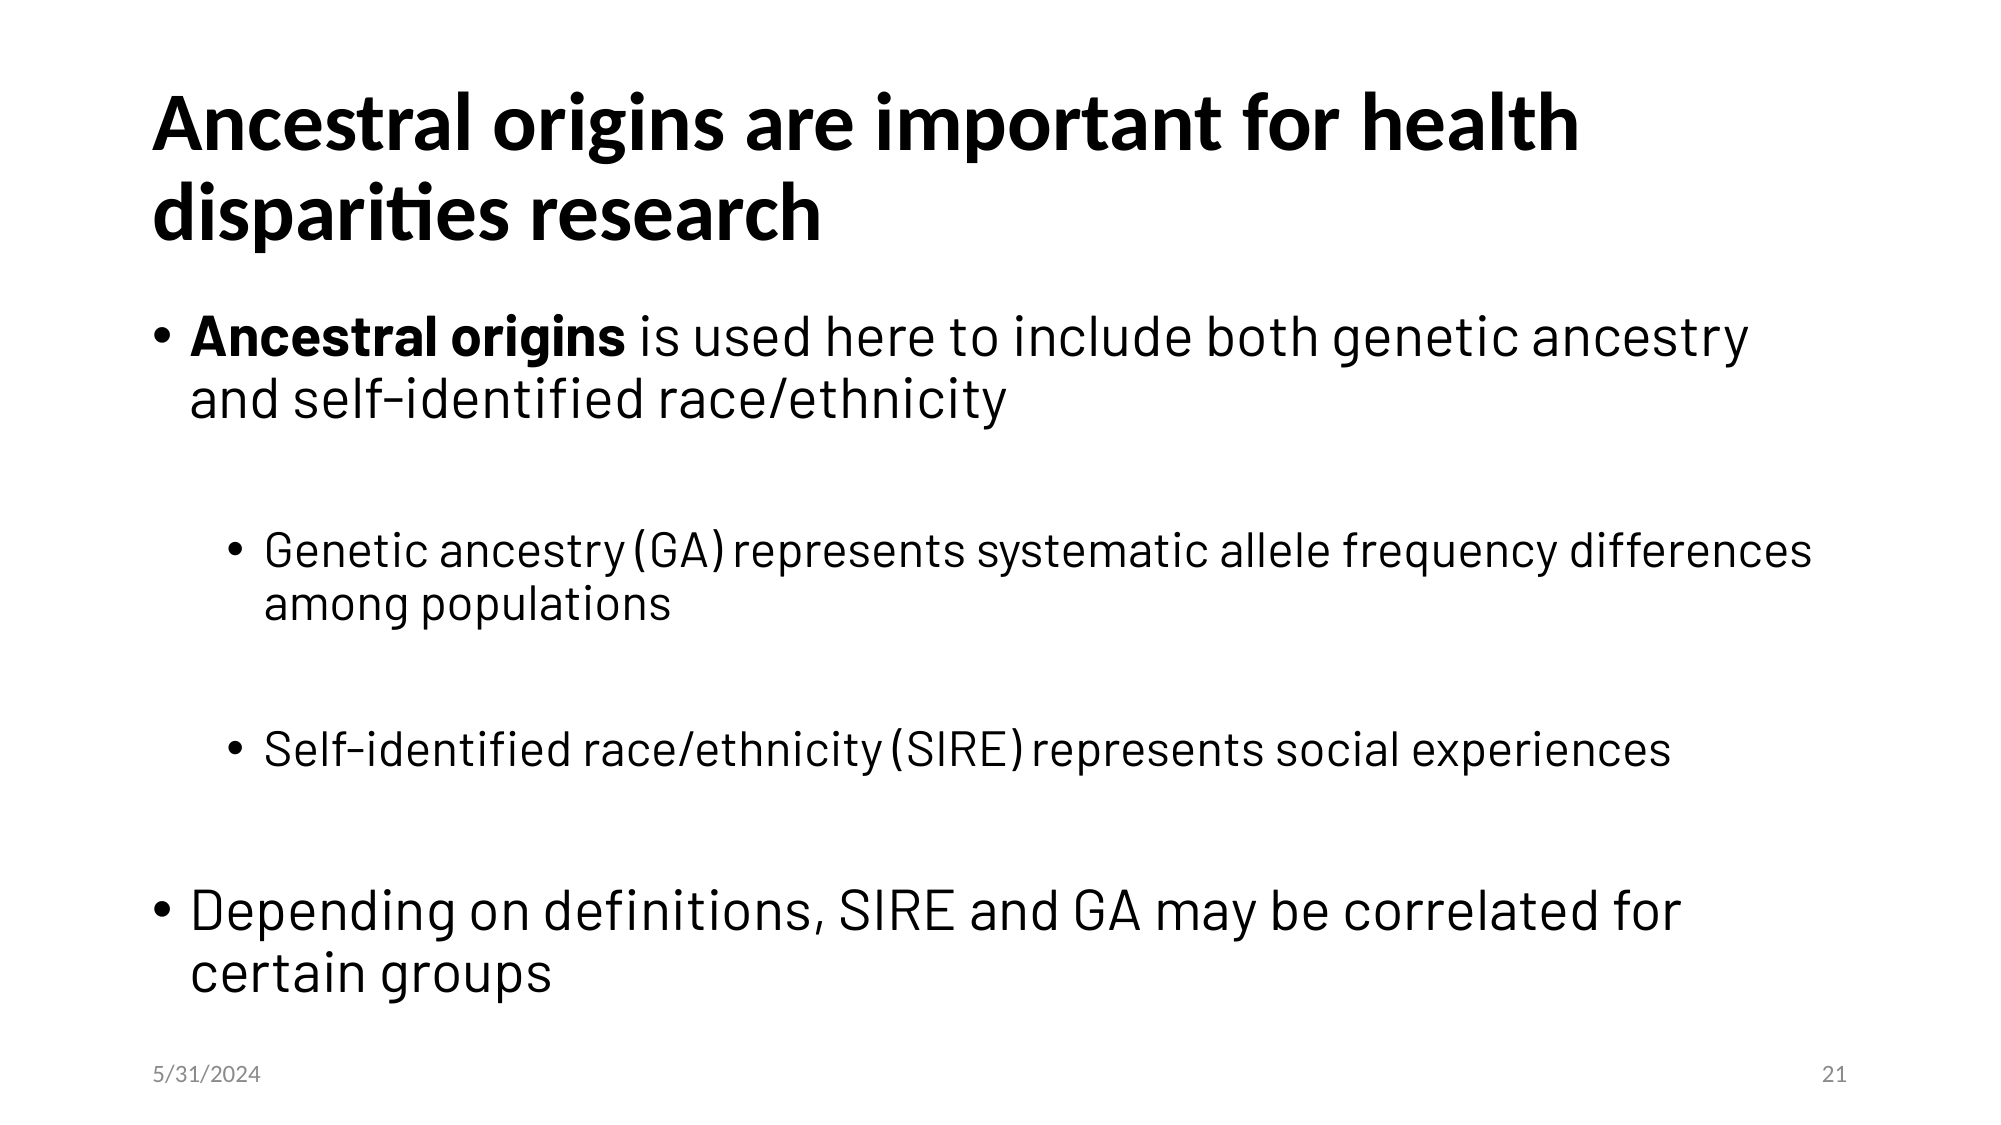

# Ancestral origins are important for health disparities research
Ancestral origins is used here to include both genetic ancestry and self-identified race/ethnicity

Genetic ancestry (GA) represents systematic allele frequency differences among populations

Self-identified race/ethnicity (SIRE) represents social experiences

Depending on definitions, SIRE and GA may be correlated for certain groups
5/31/2024
21